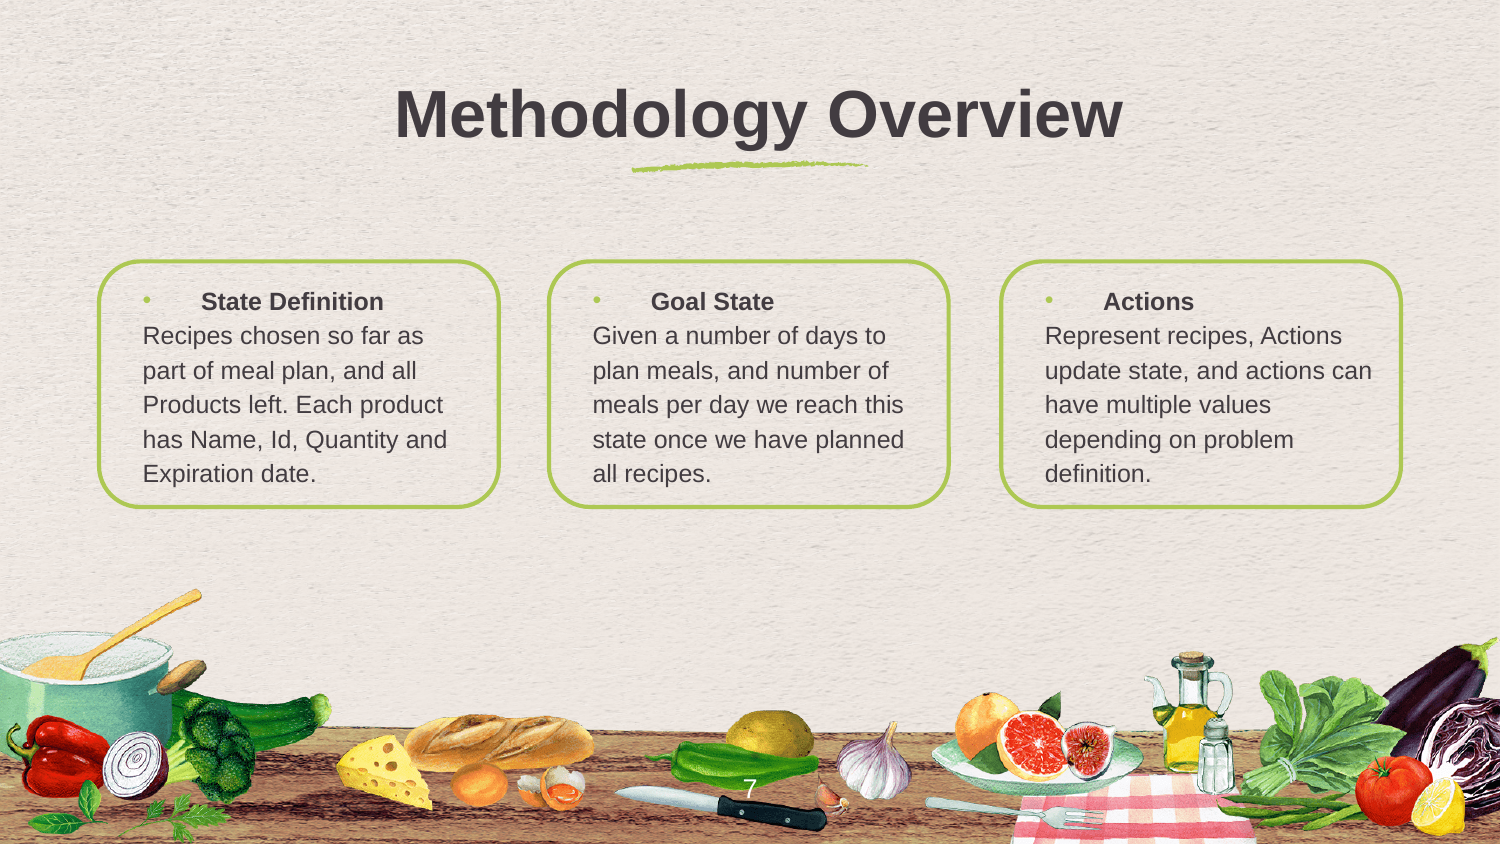

# Methodology Overview
State Definition
Recipes chosen so far as part of meal plan, and all Products left. Each product has Name, Id, Quantity and Expiration date.
Actions
Represent recipes, Actions update state, and actions can have multiple values depending on problem definition.
Goal State
Given a number of days to plan meals, and number of meals per day we reach this state once we have planned all recipes.
7